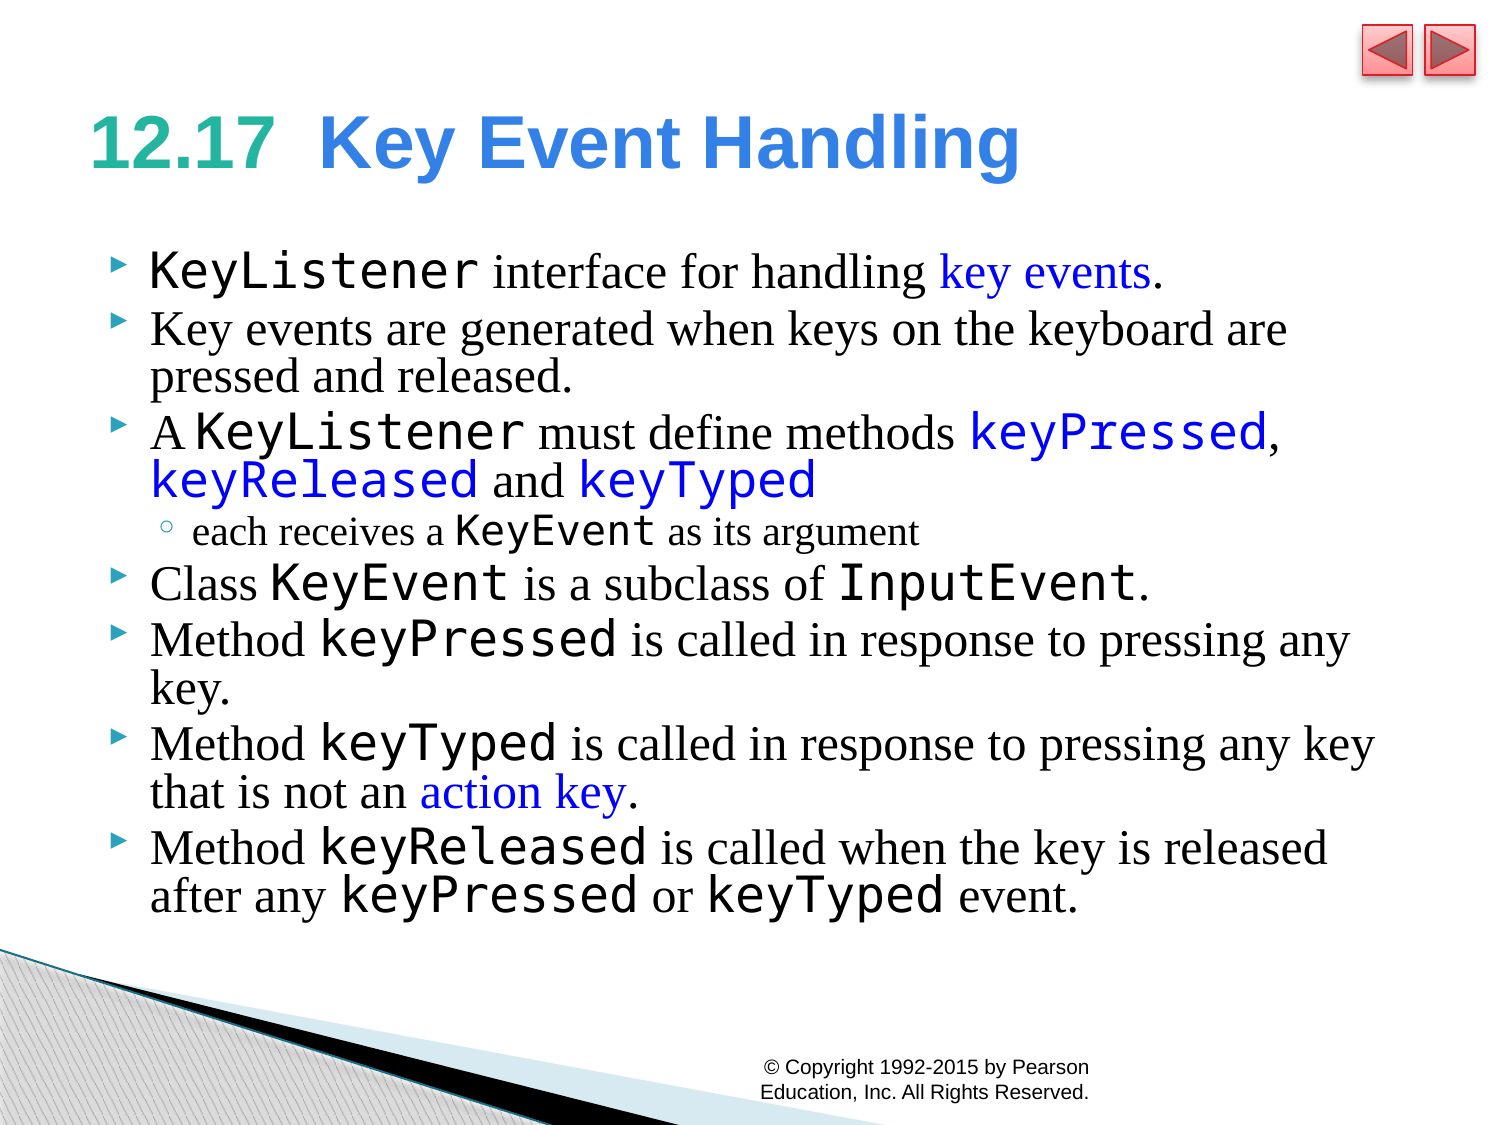

# 12.17  Key Event Handling
KeyListener interface for handling key events.
Key events are generated when keys on the keyboard are pressed and released.
A KeyListener must define methods keyPressed, keyReleased and keyTyped
each receives a KeyEvent as its argument
Class KeyEvent is a subclass of InputEvent.
Method keyPressed is called in response to pressing any key.
Method keyTyped is called in response to pressing any key that is not an action key.
Method keyReleased is called when the key is released after any keyPressed or keyTyped event.
© Copyright 1992-2015 by Pearson Education, Inc. All Rights Reserved.